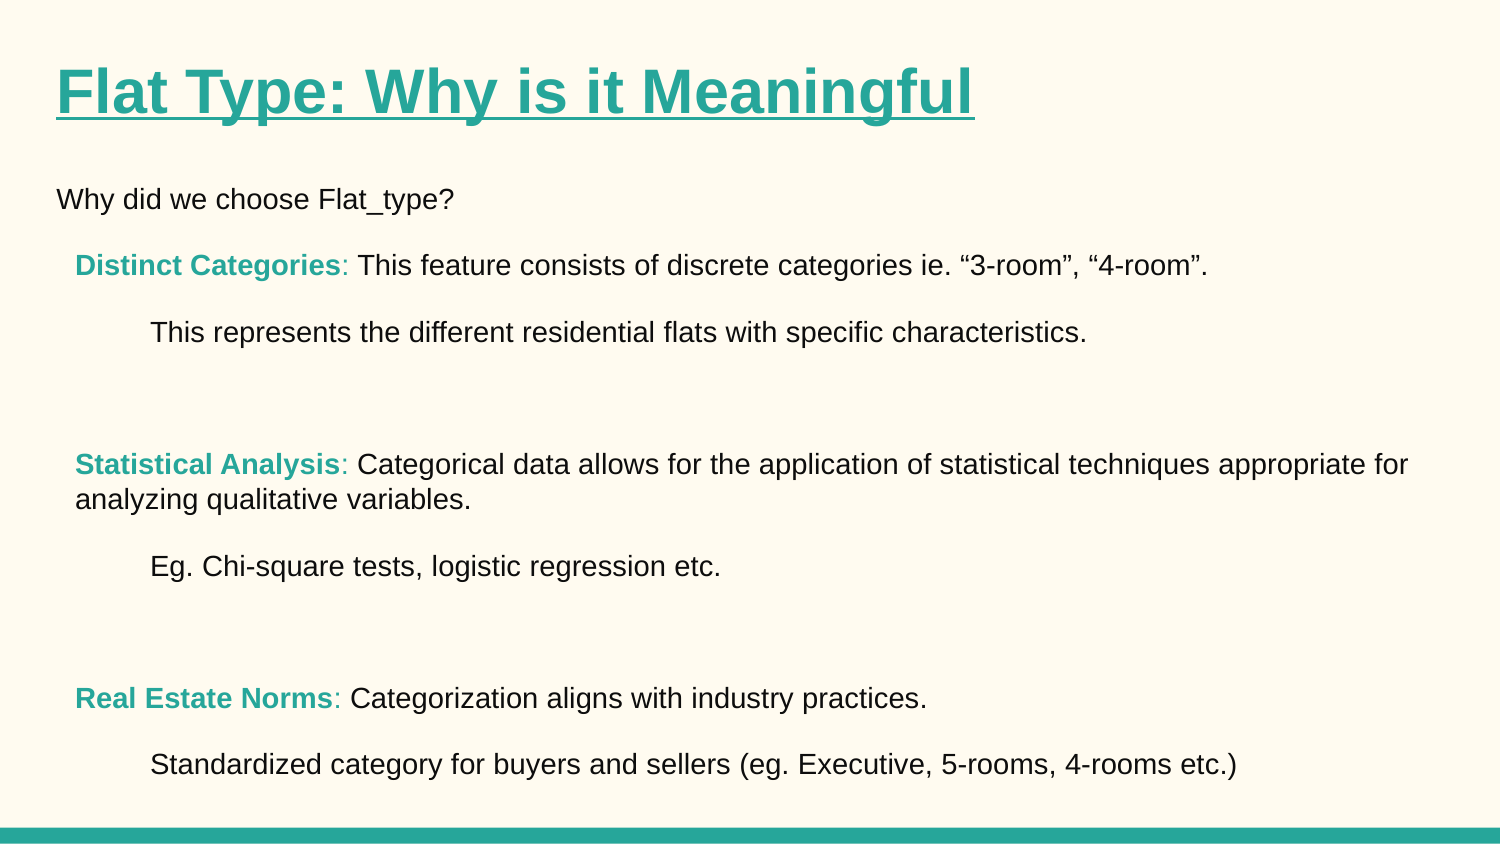

# Flat Type: Why is it Meaningful
Why did we choose Flat_type?
Distinct Categories: This feature consists of discrete categories ie. “3-room”, “4-room”.
This represents the different residential flats with specific characteristics.

Statistical Analysis: Categorical data allows for the application of statistical techniques appropriate for analyzing qualitative variables.
Eg. Chi-square tests, logistic regression etc.

Real Estate Norms: Categorization aligns with industry practices.
Standardized category for buyers and sellers (eg. Executive, 5-rooms, 4-rooms etc.)